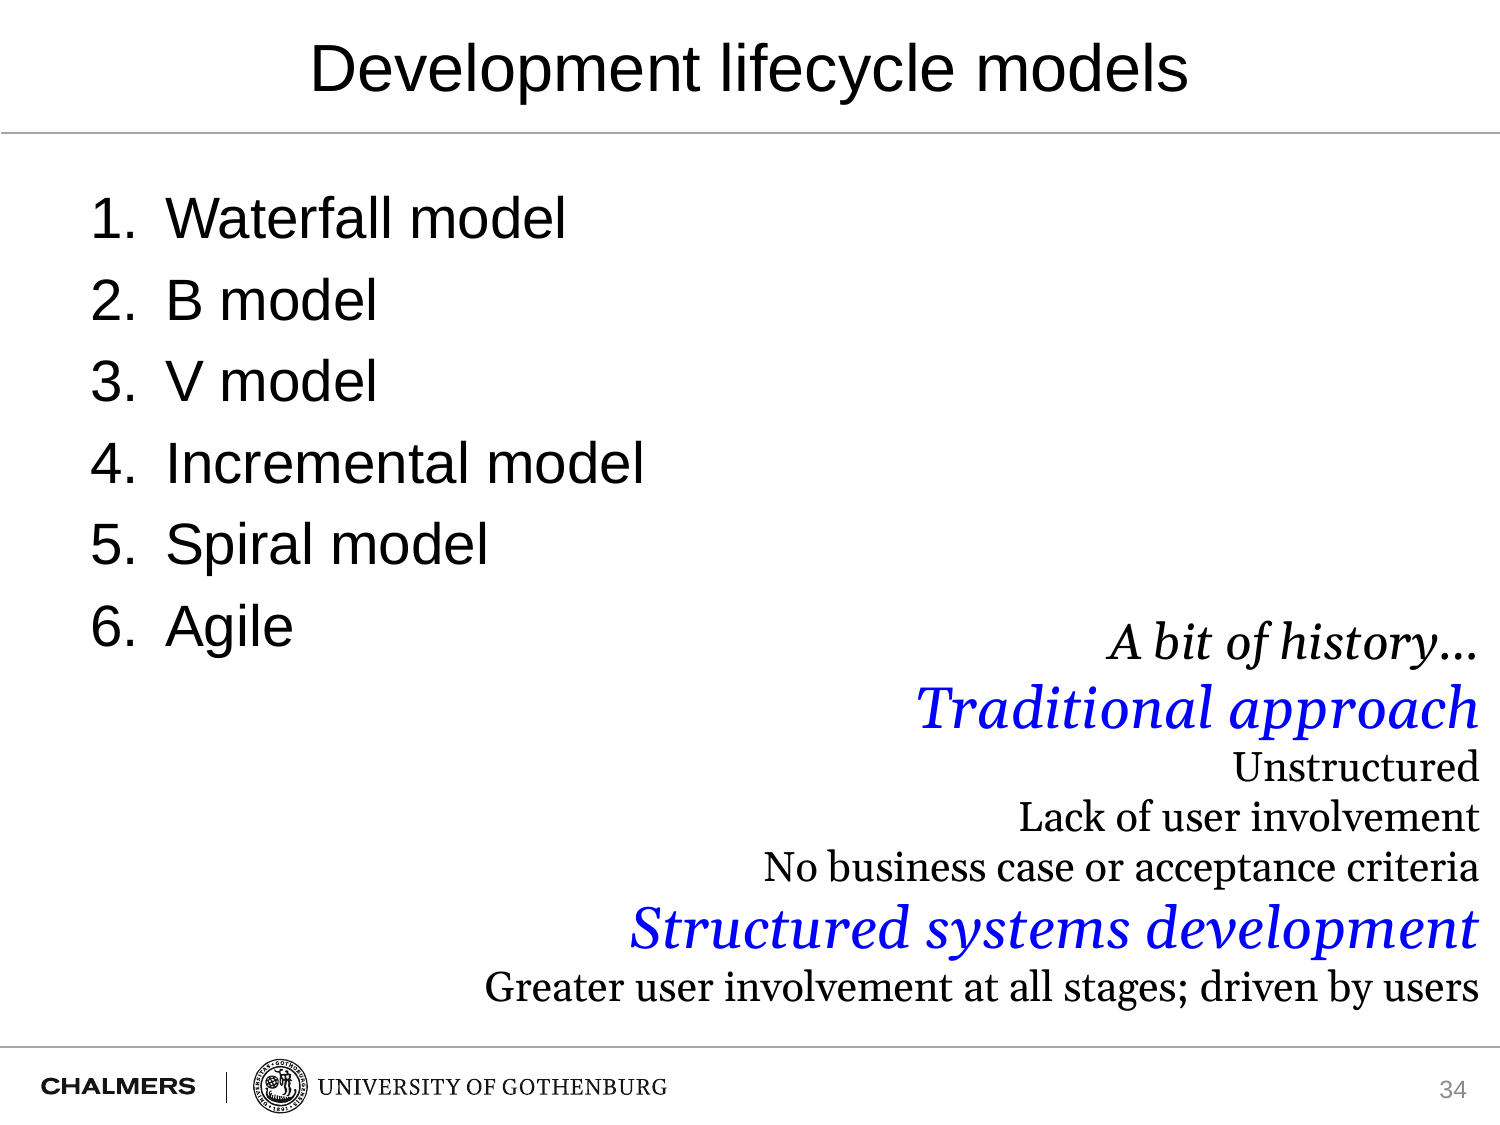

# Development lifecycle models
Waterfall model
B model
V model
Incremental model
Spiral model
Agile
A bit of history…
Traditional approach
Unstructured
Lack of user involvement
No business case or acceptance criteria
Structured systems development
Greater user involvement at all stages; driven by users

34